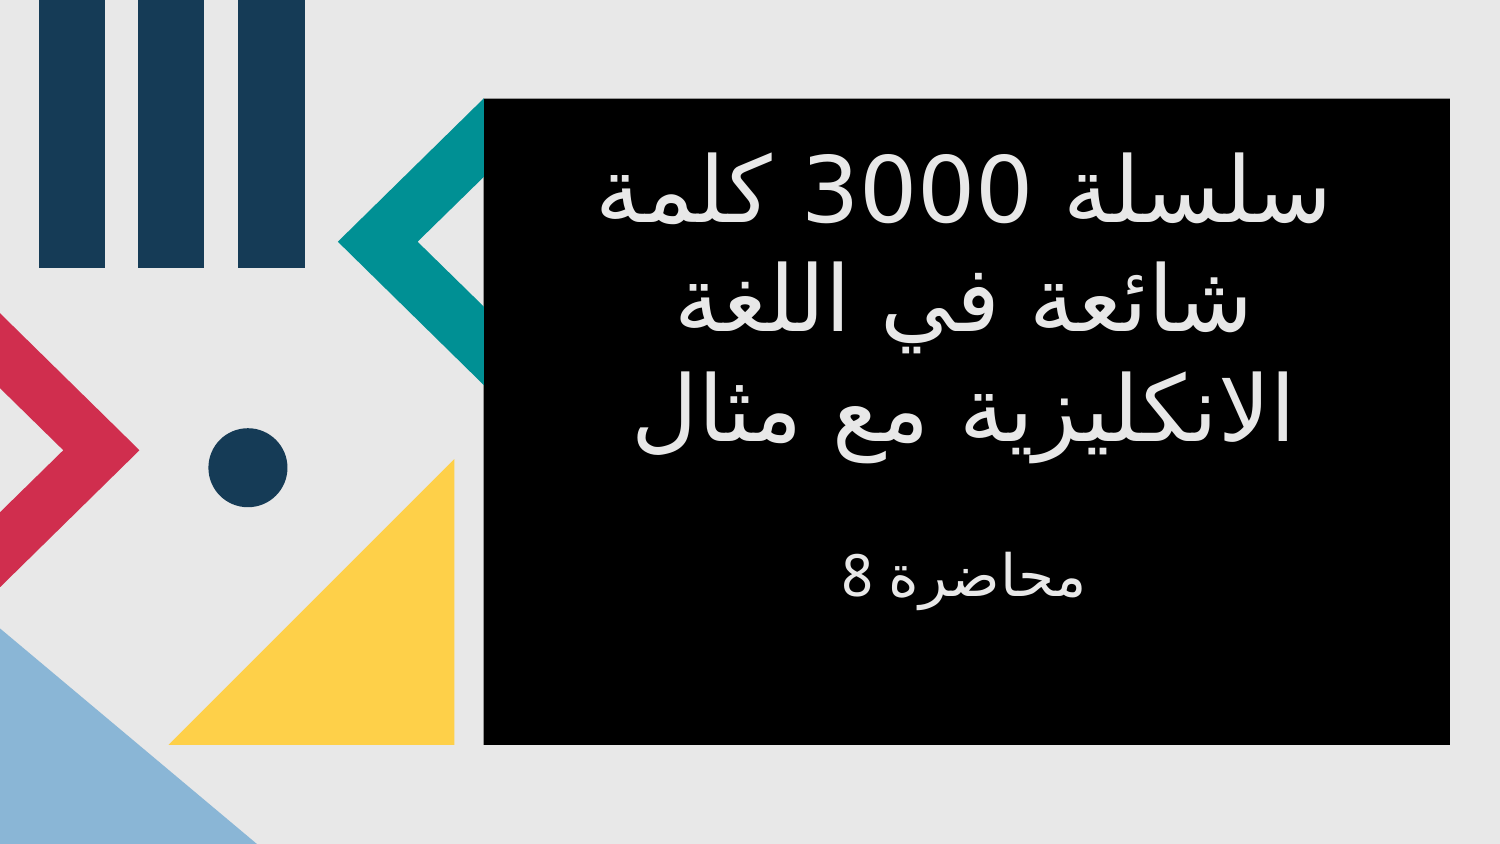

# سلسلة 3000 كلمة شائعة في اللغة الانكليزية مع مثال

محاضرة 8